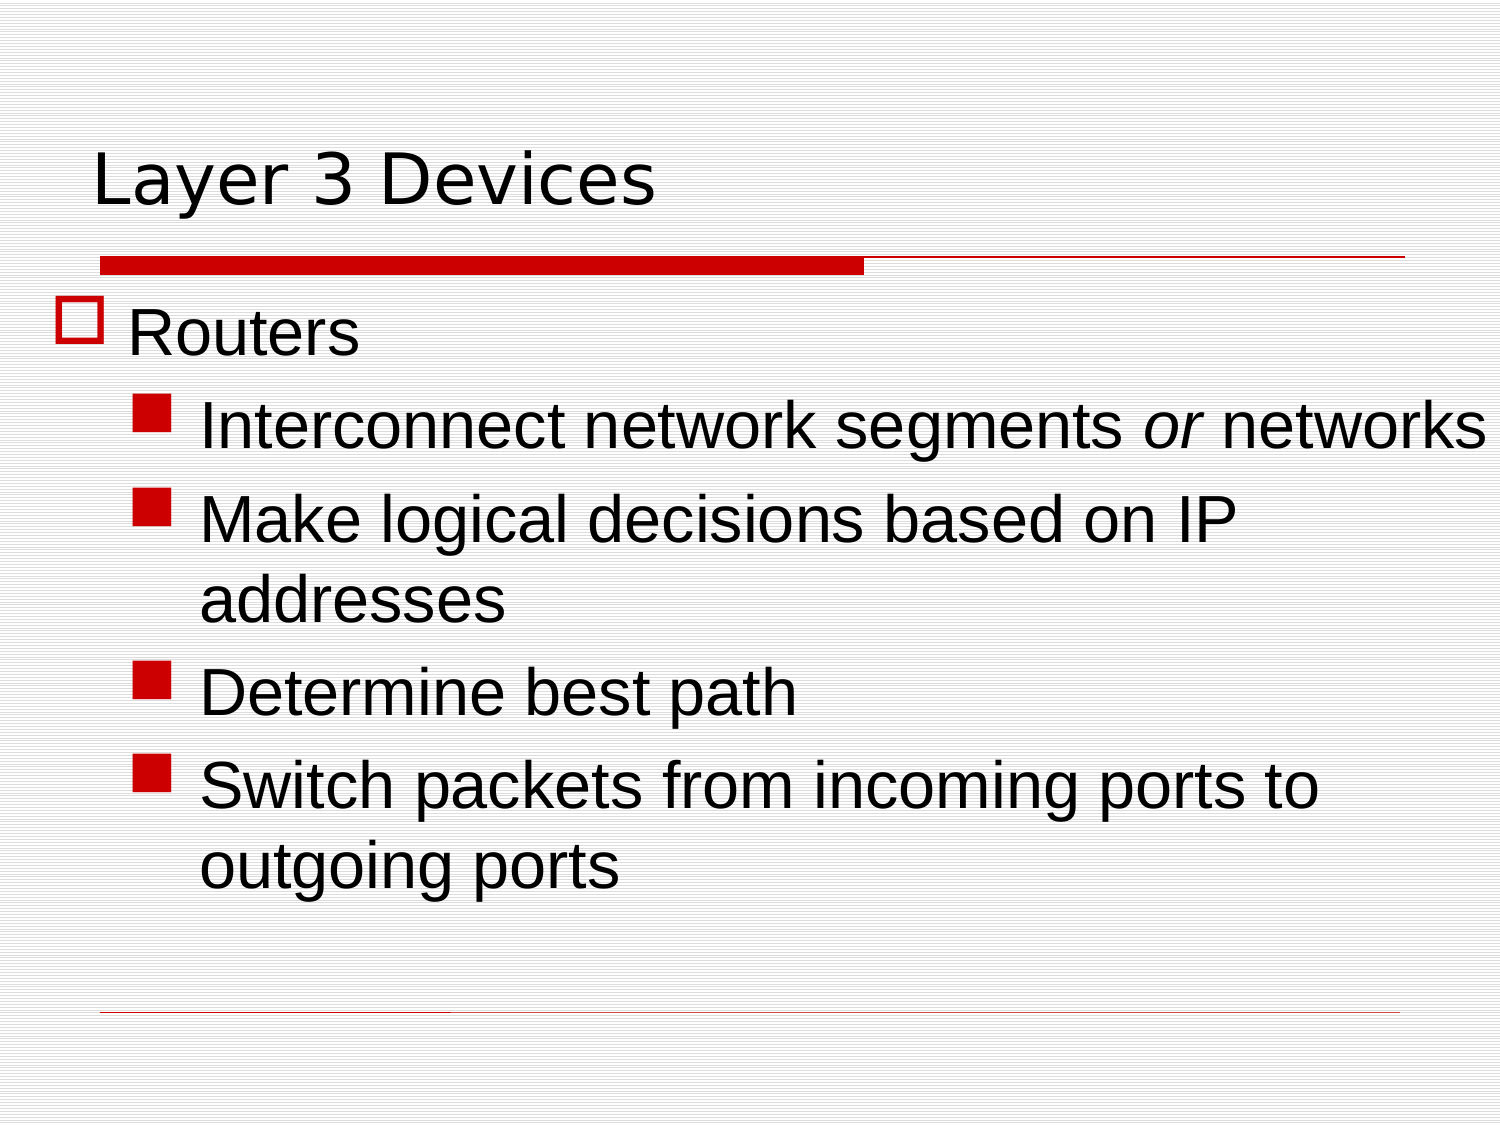

# Layer 3 Devices
Routers
Interconnect network segments or networks
Make logical decisions based on IP addresses
Determine best path
Switch packets from incoming ports to outgoing ports